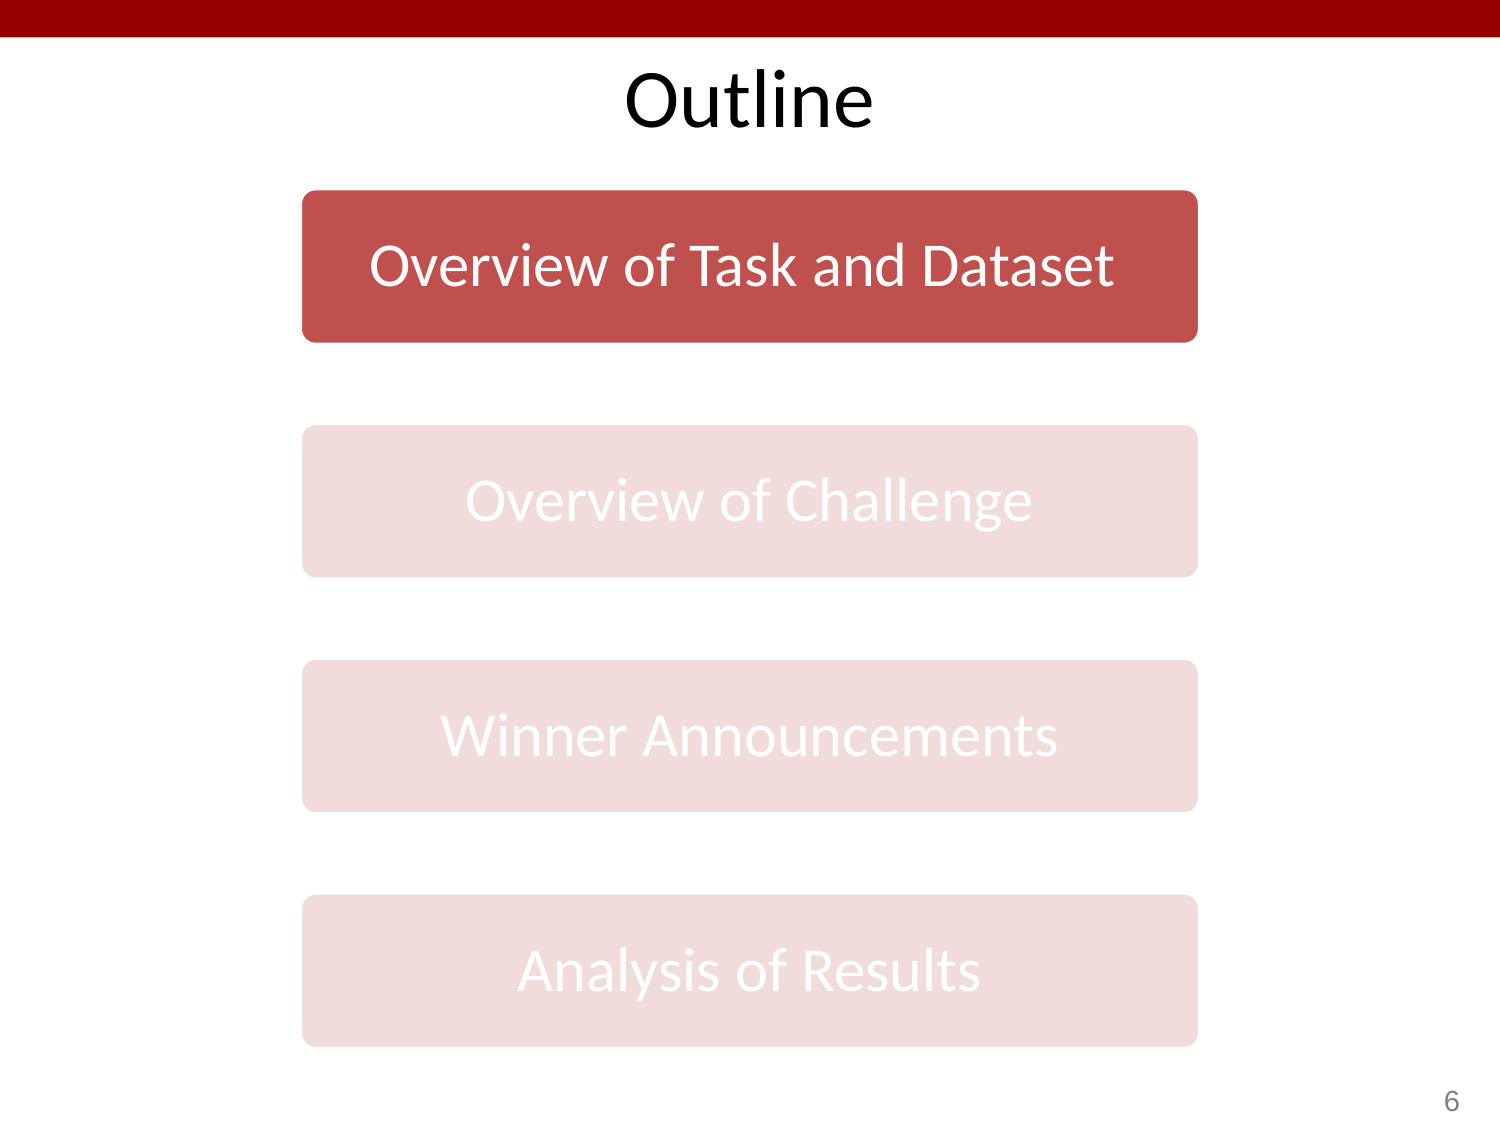

# Outline
Overview of Task and Dataset

Overview of Challenge
Winner Announcements
Analysis of Results
6